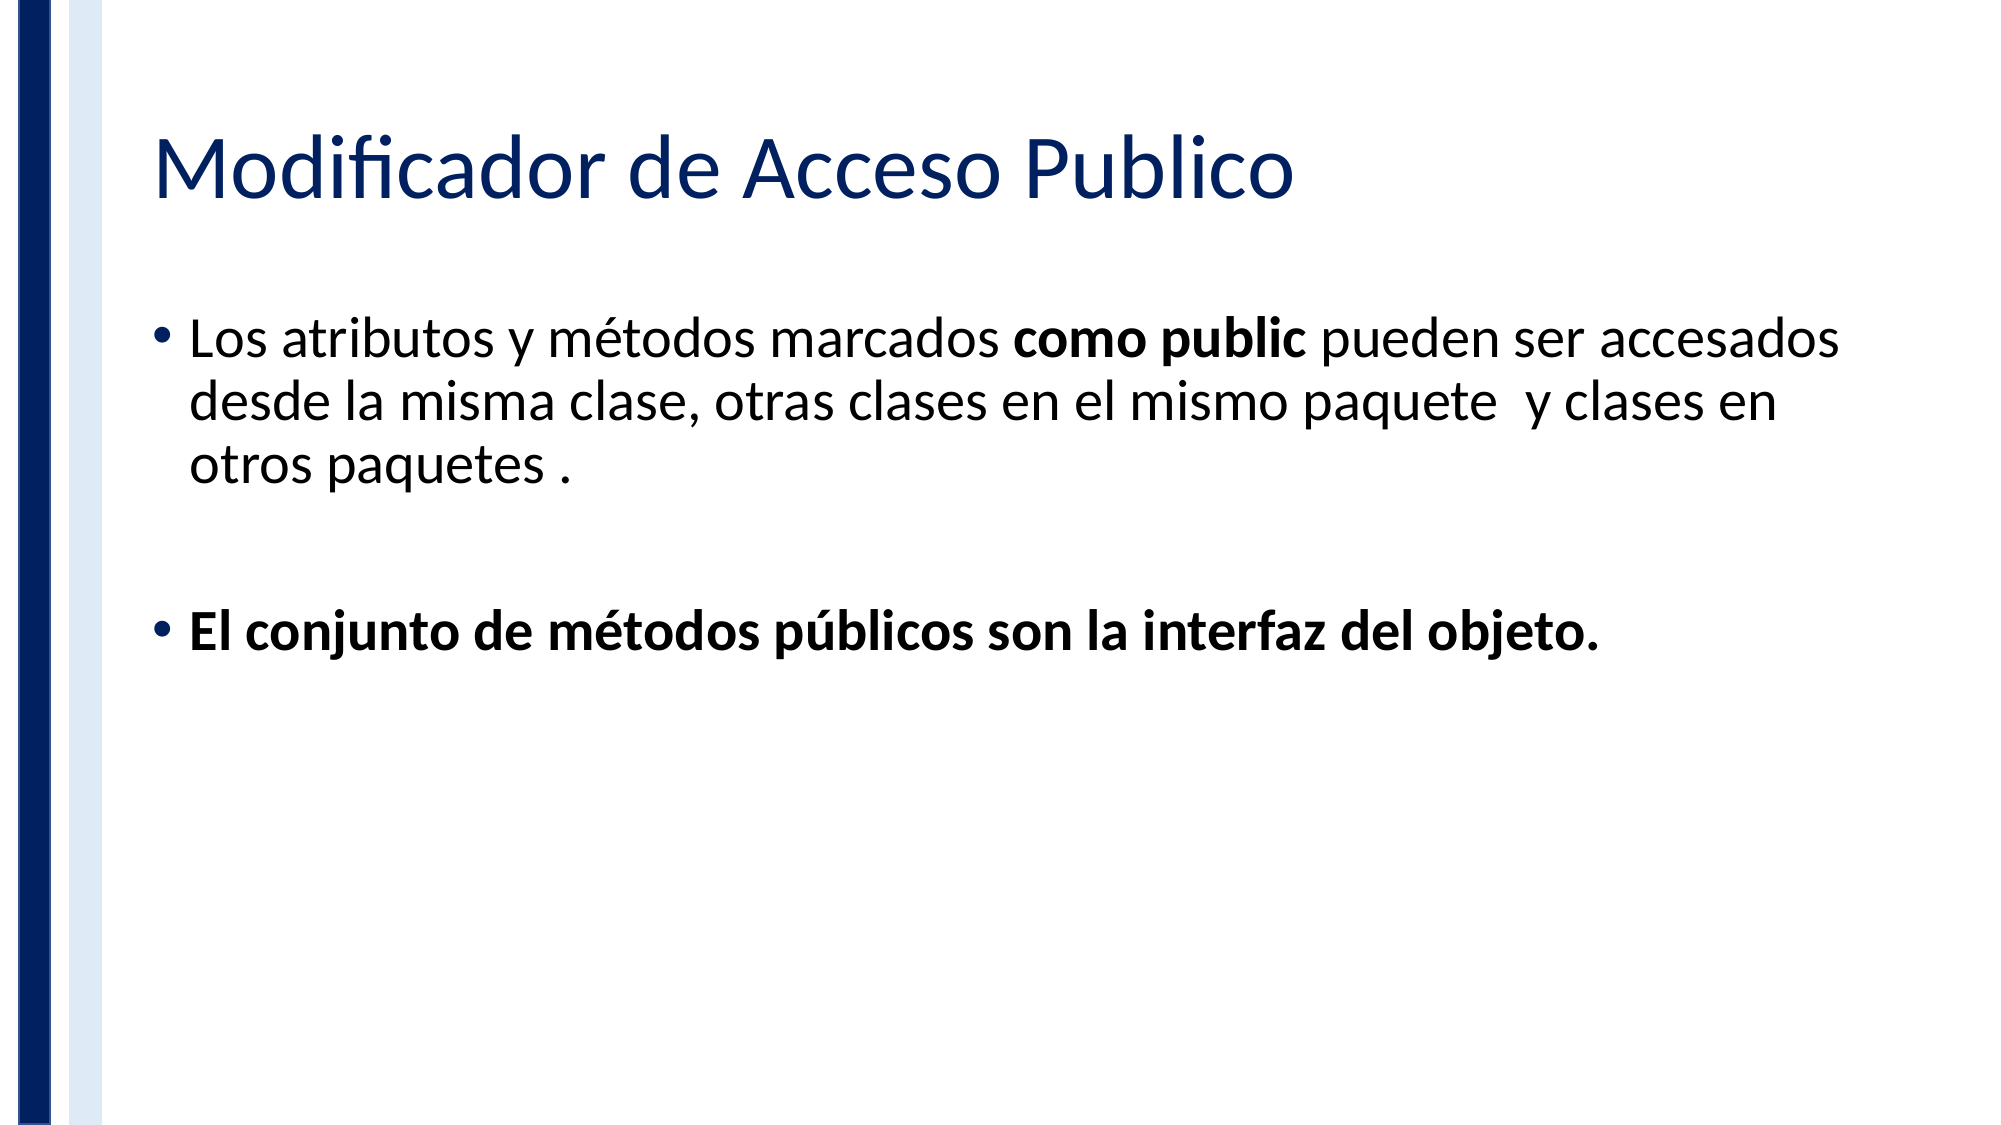

# Modificador de Acceso Publico
Los atributos y métodos marcados como public pueden ser accesados desde la misma clase, otras clases en el mismo paquete  y clases en otros paquetes .

El conjunto de métodos públicos son la interfaz del objeto.